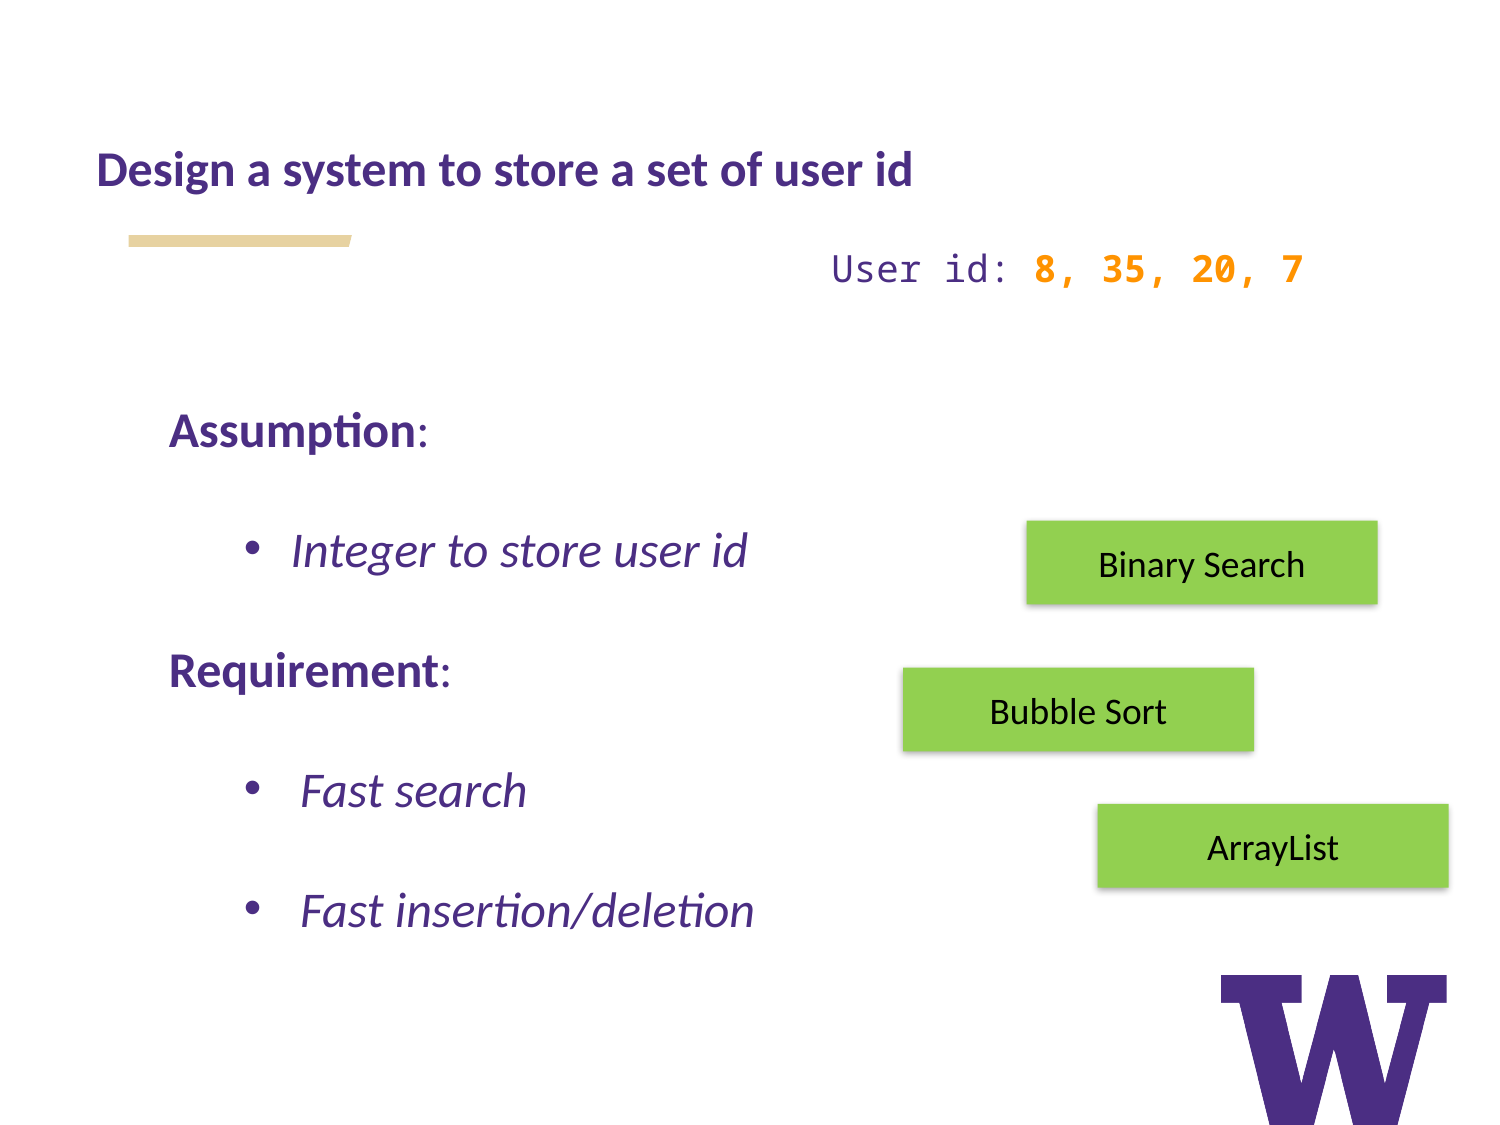

Design a system to store a set of user id
User id: 8, 35, 20, 7
Assumption:

Integer to store user id

Requirement:

Fast search

Fast insertion/deletion

Binary Search
Bubble Sort
ArrayList